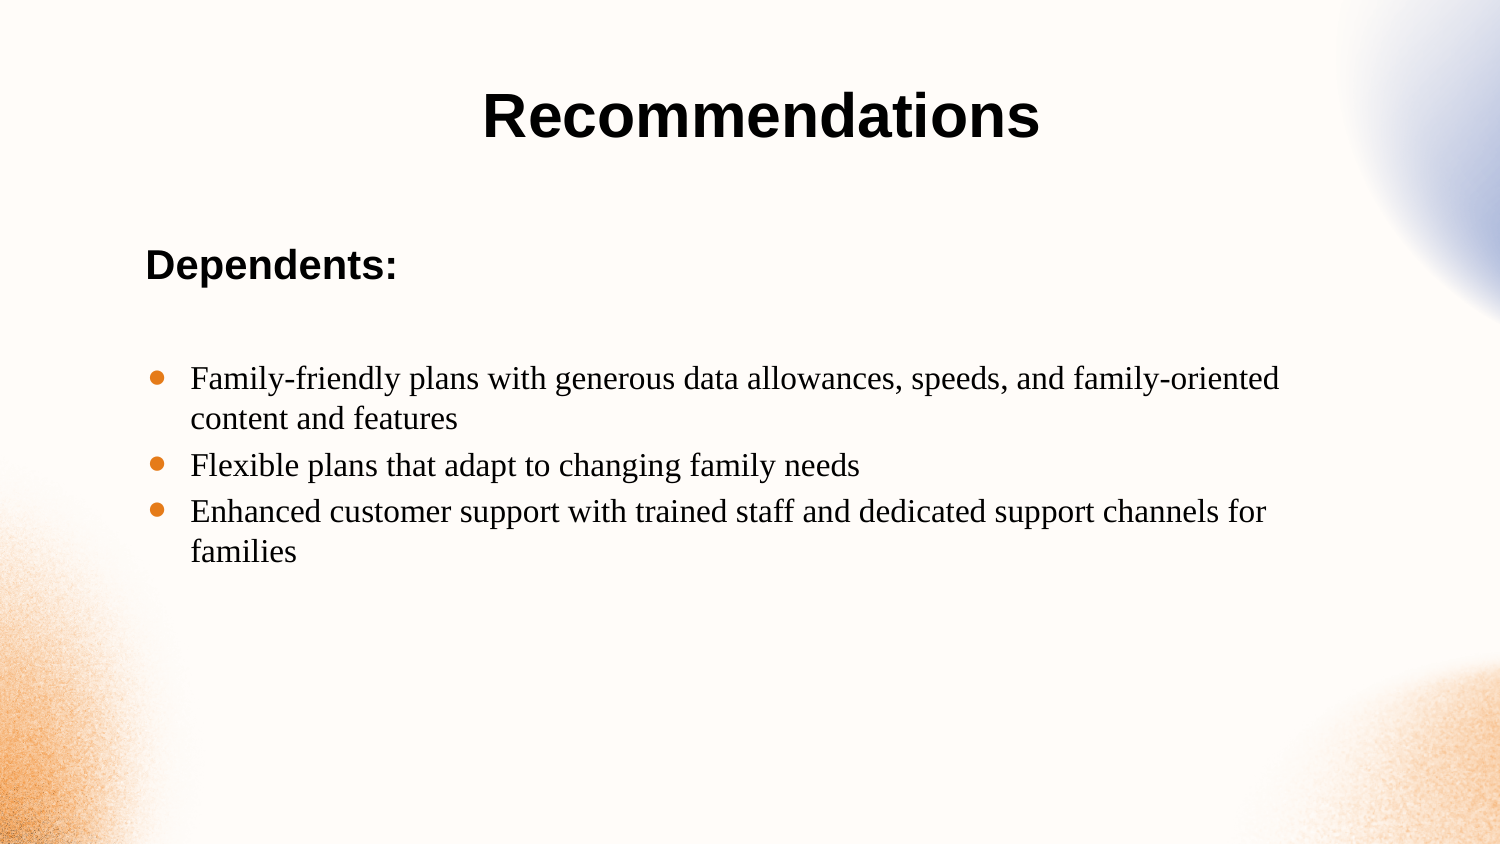

Recommendations
# Dependents:

Family-friendly plans with generous data allowances, speeds, and family-oriented content and features
Flexible plans that adapt to changing family needs
Enhanced customer support with trained staff and dedicated support channels for families